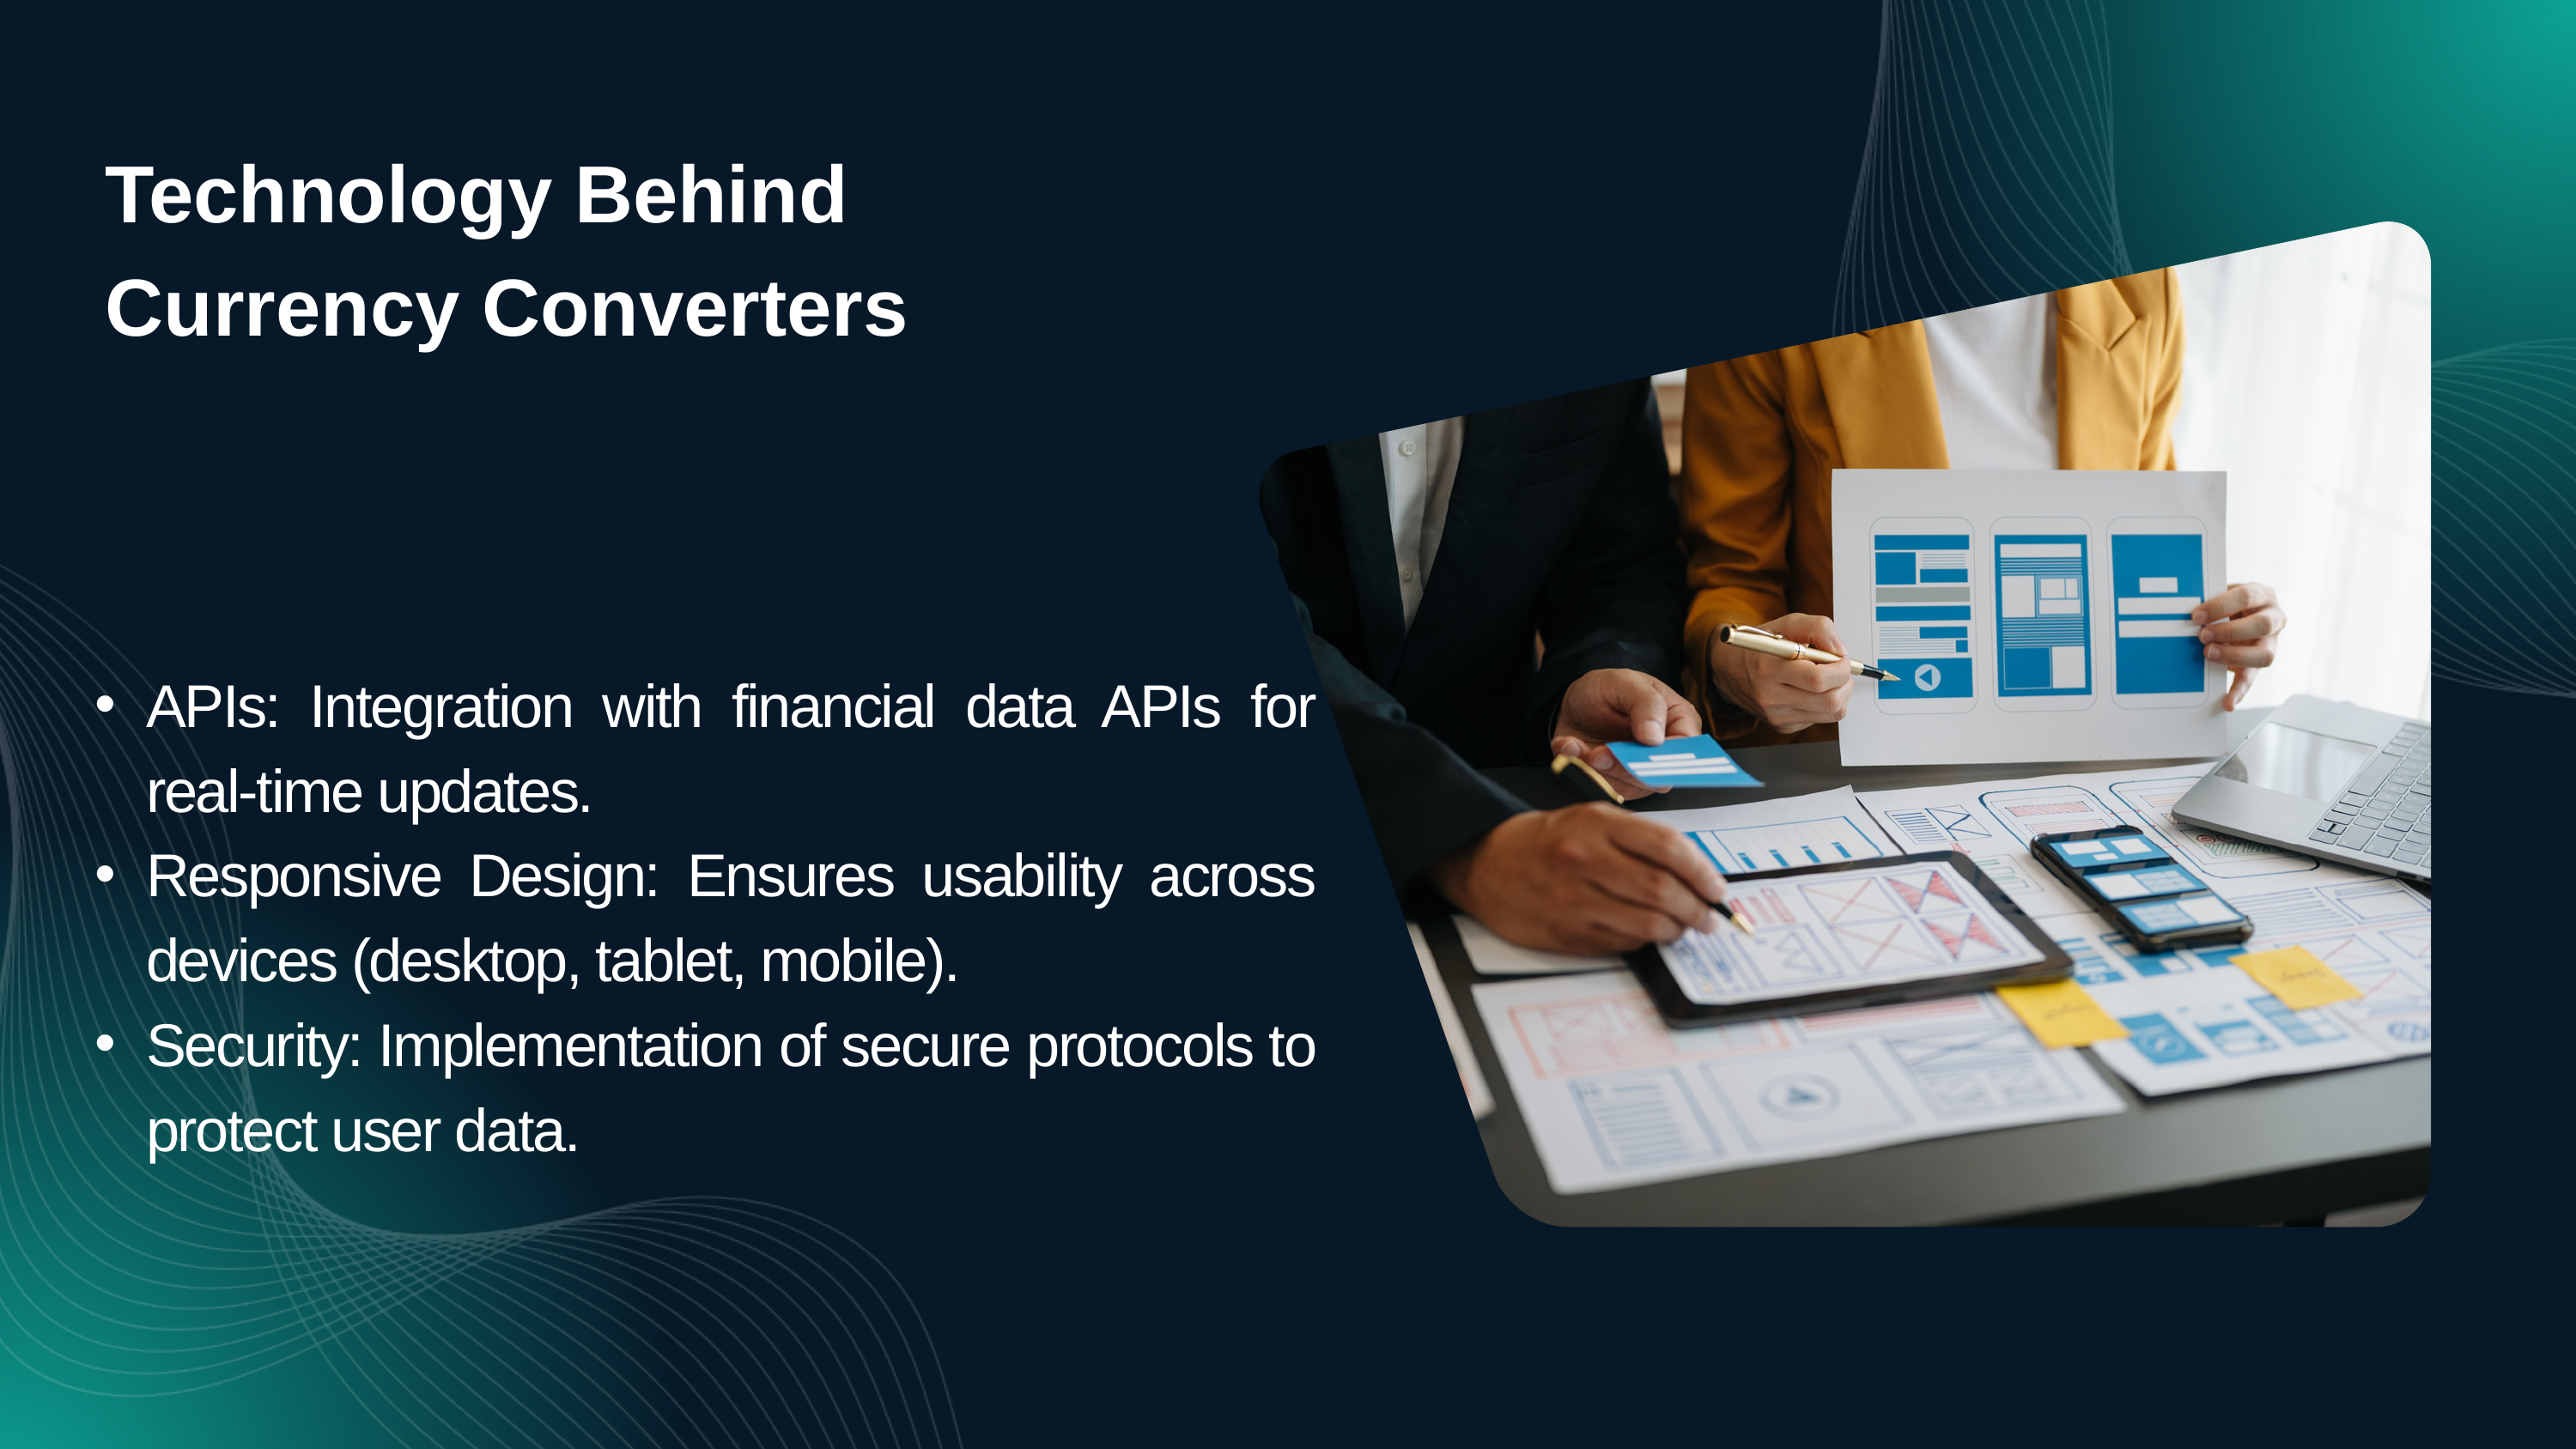

Technology Behind Currency Converters

APIs: Integration with financial data APIs for real-time updates.
Responsive Design: Ensures usability across devices (desktop, tablet, mobile).
Security: Implementation of secure protocols to protect user data.